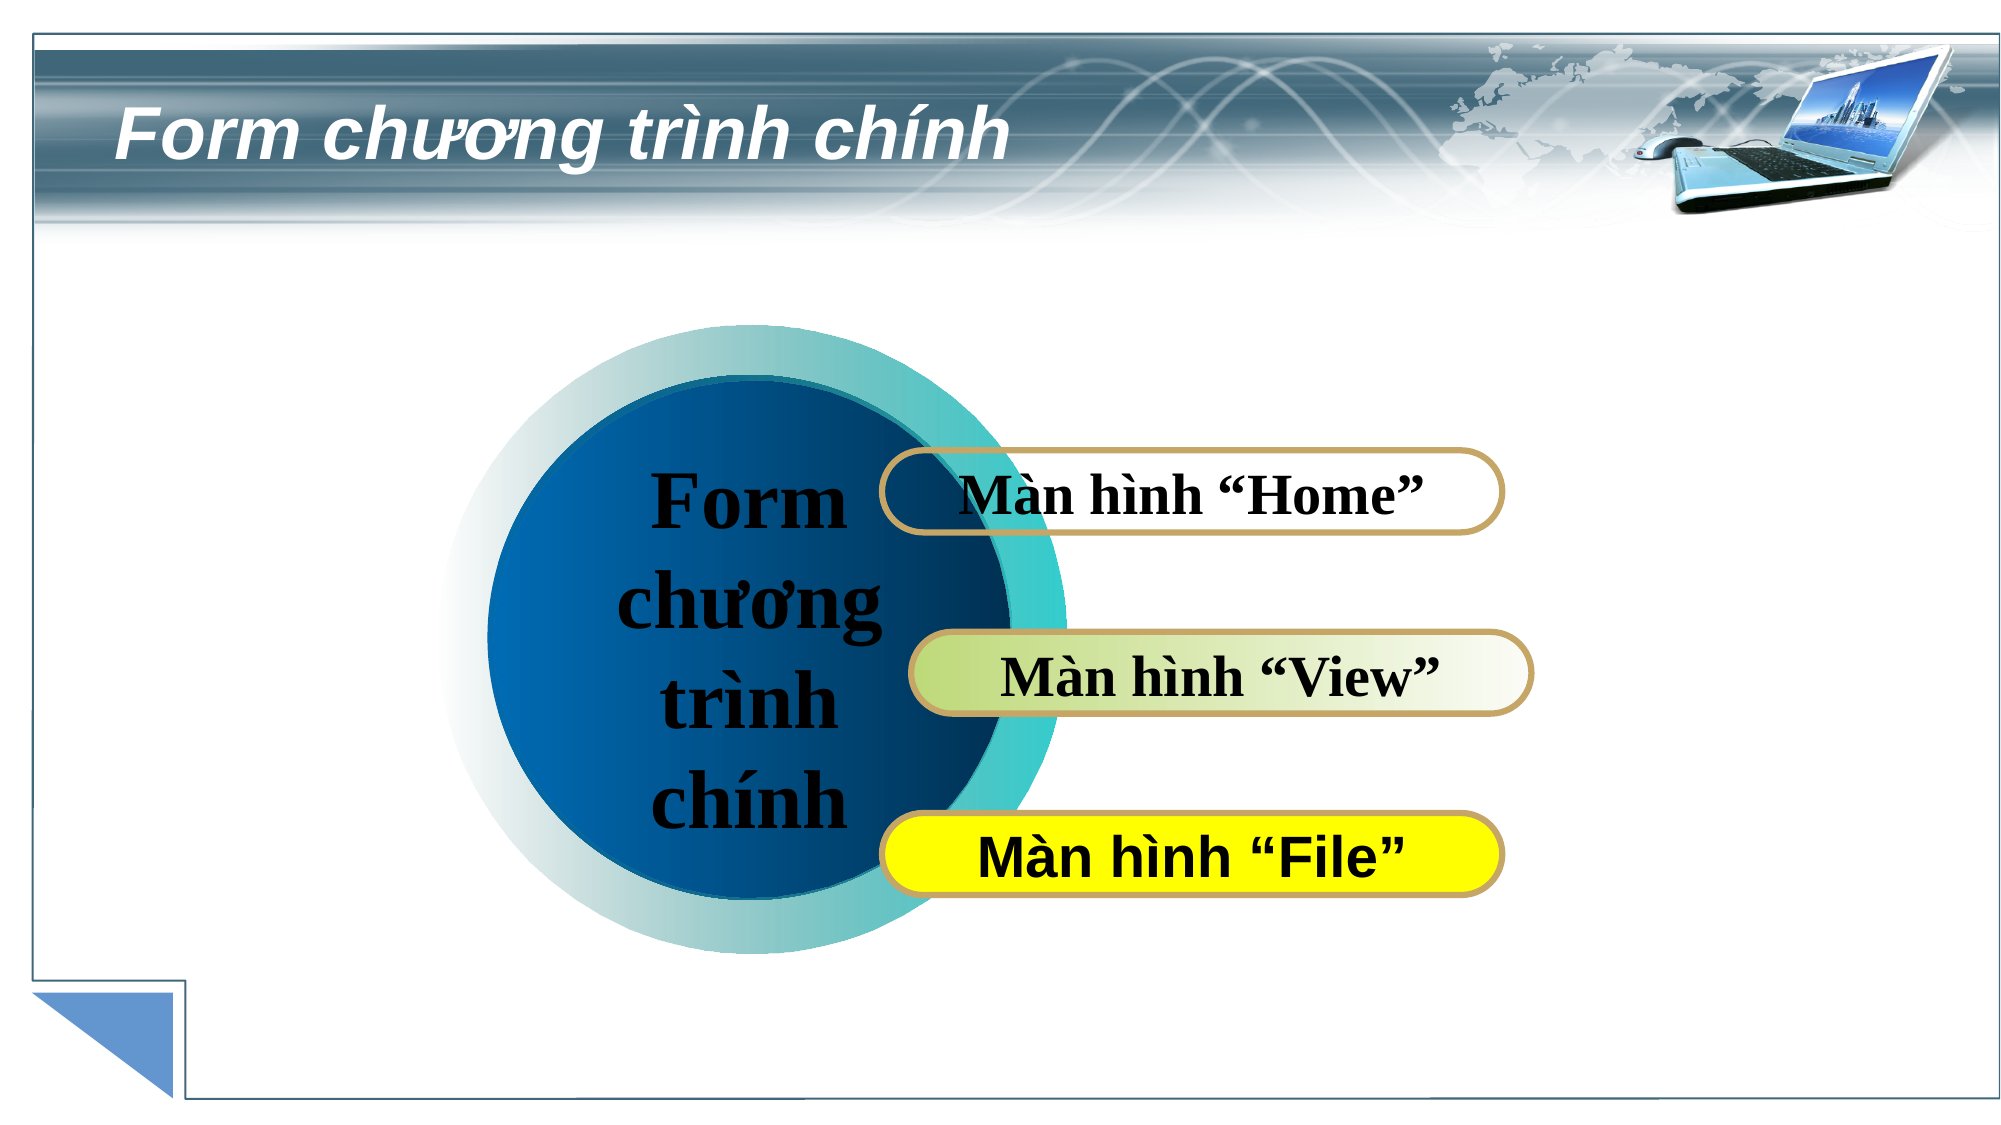

# Form chương trình chính

Form chương trình chính
Màn hình “Home”
Màn hình “View”
Màn hình “File”